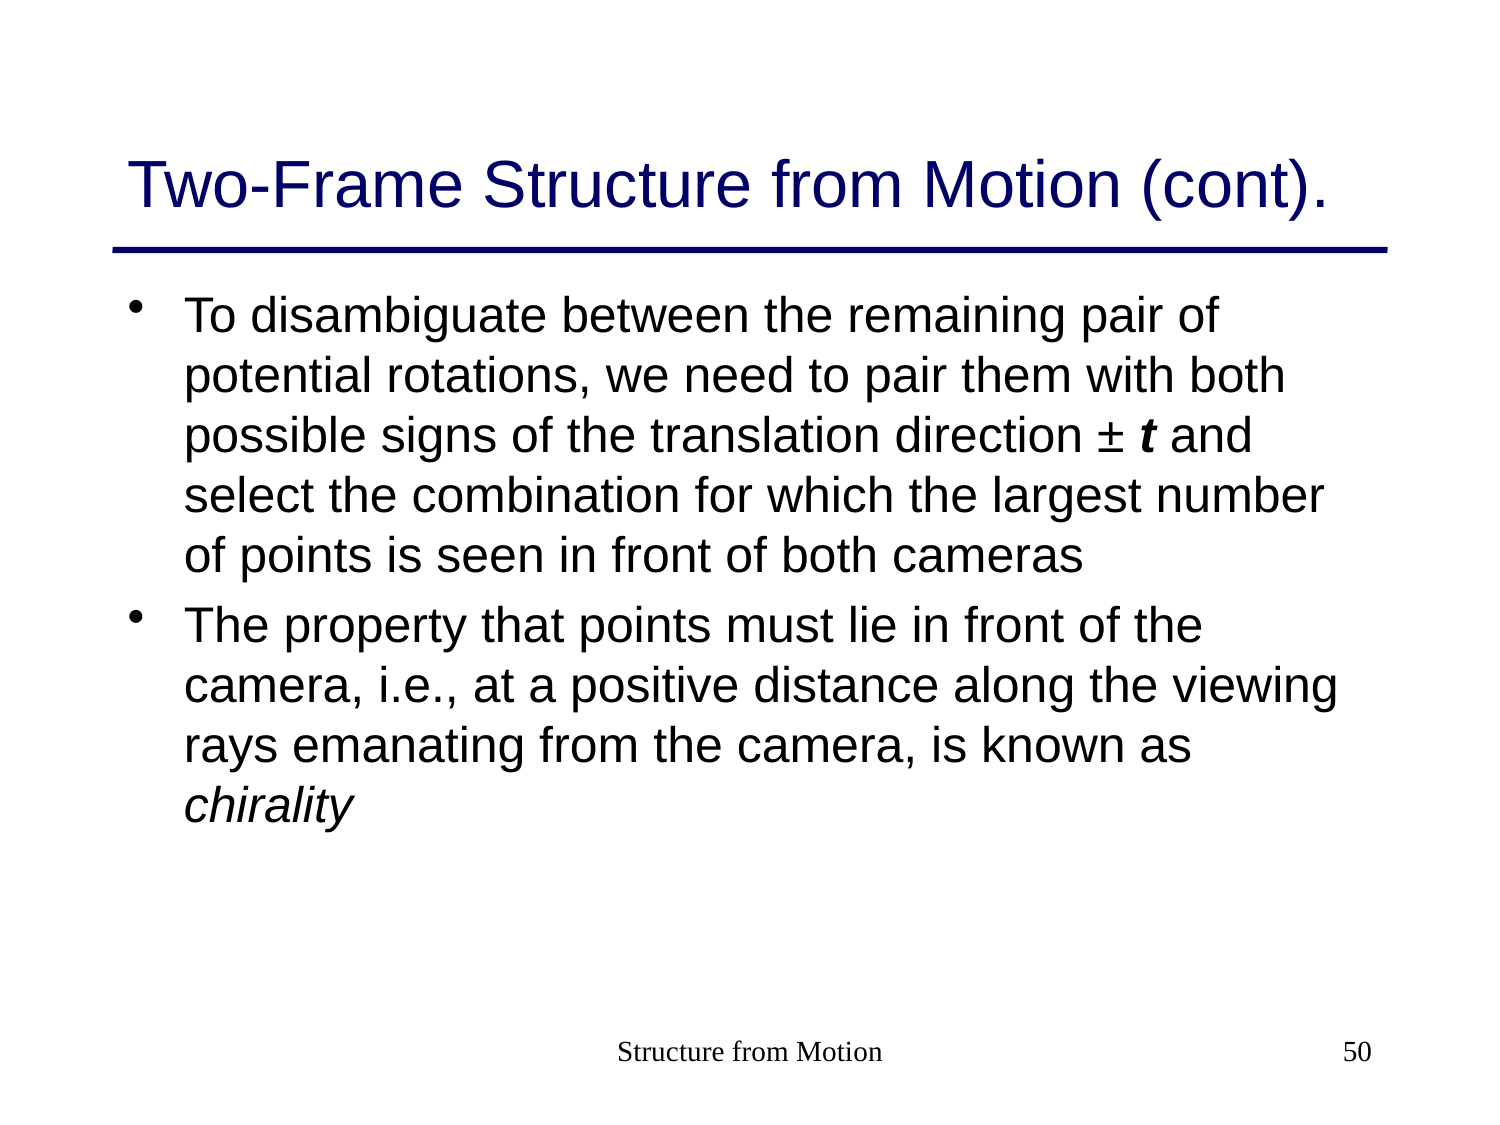

# Two-Frame Structure from Motion (cont).
To disambiguate between the remaining pair of potential rotations, we need to pair them with both possible signs of the translation direction ± t and select the combination for which the largest number of points is seen in front of both cameras
The property that points must lie in front of the camera, i.e., at a positive distance along the viewing rays emanating from the camera, is known as chirality
Structure from Motion
50